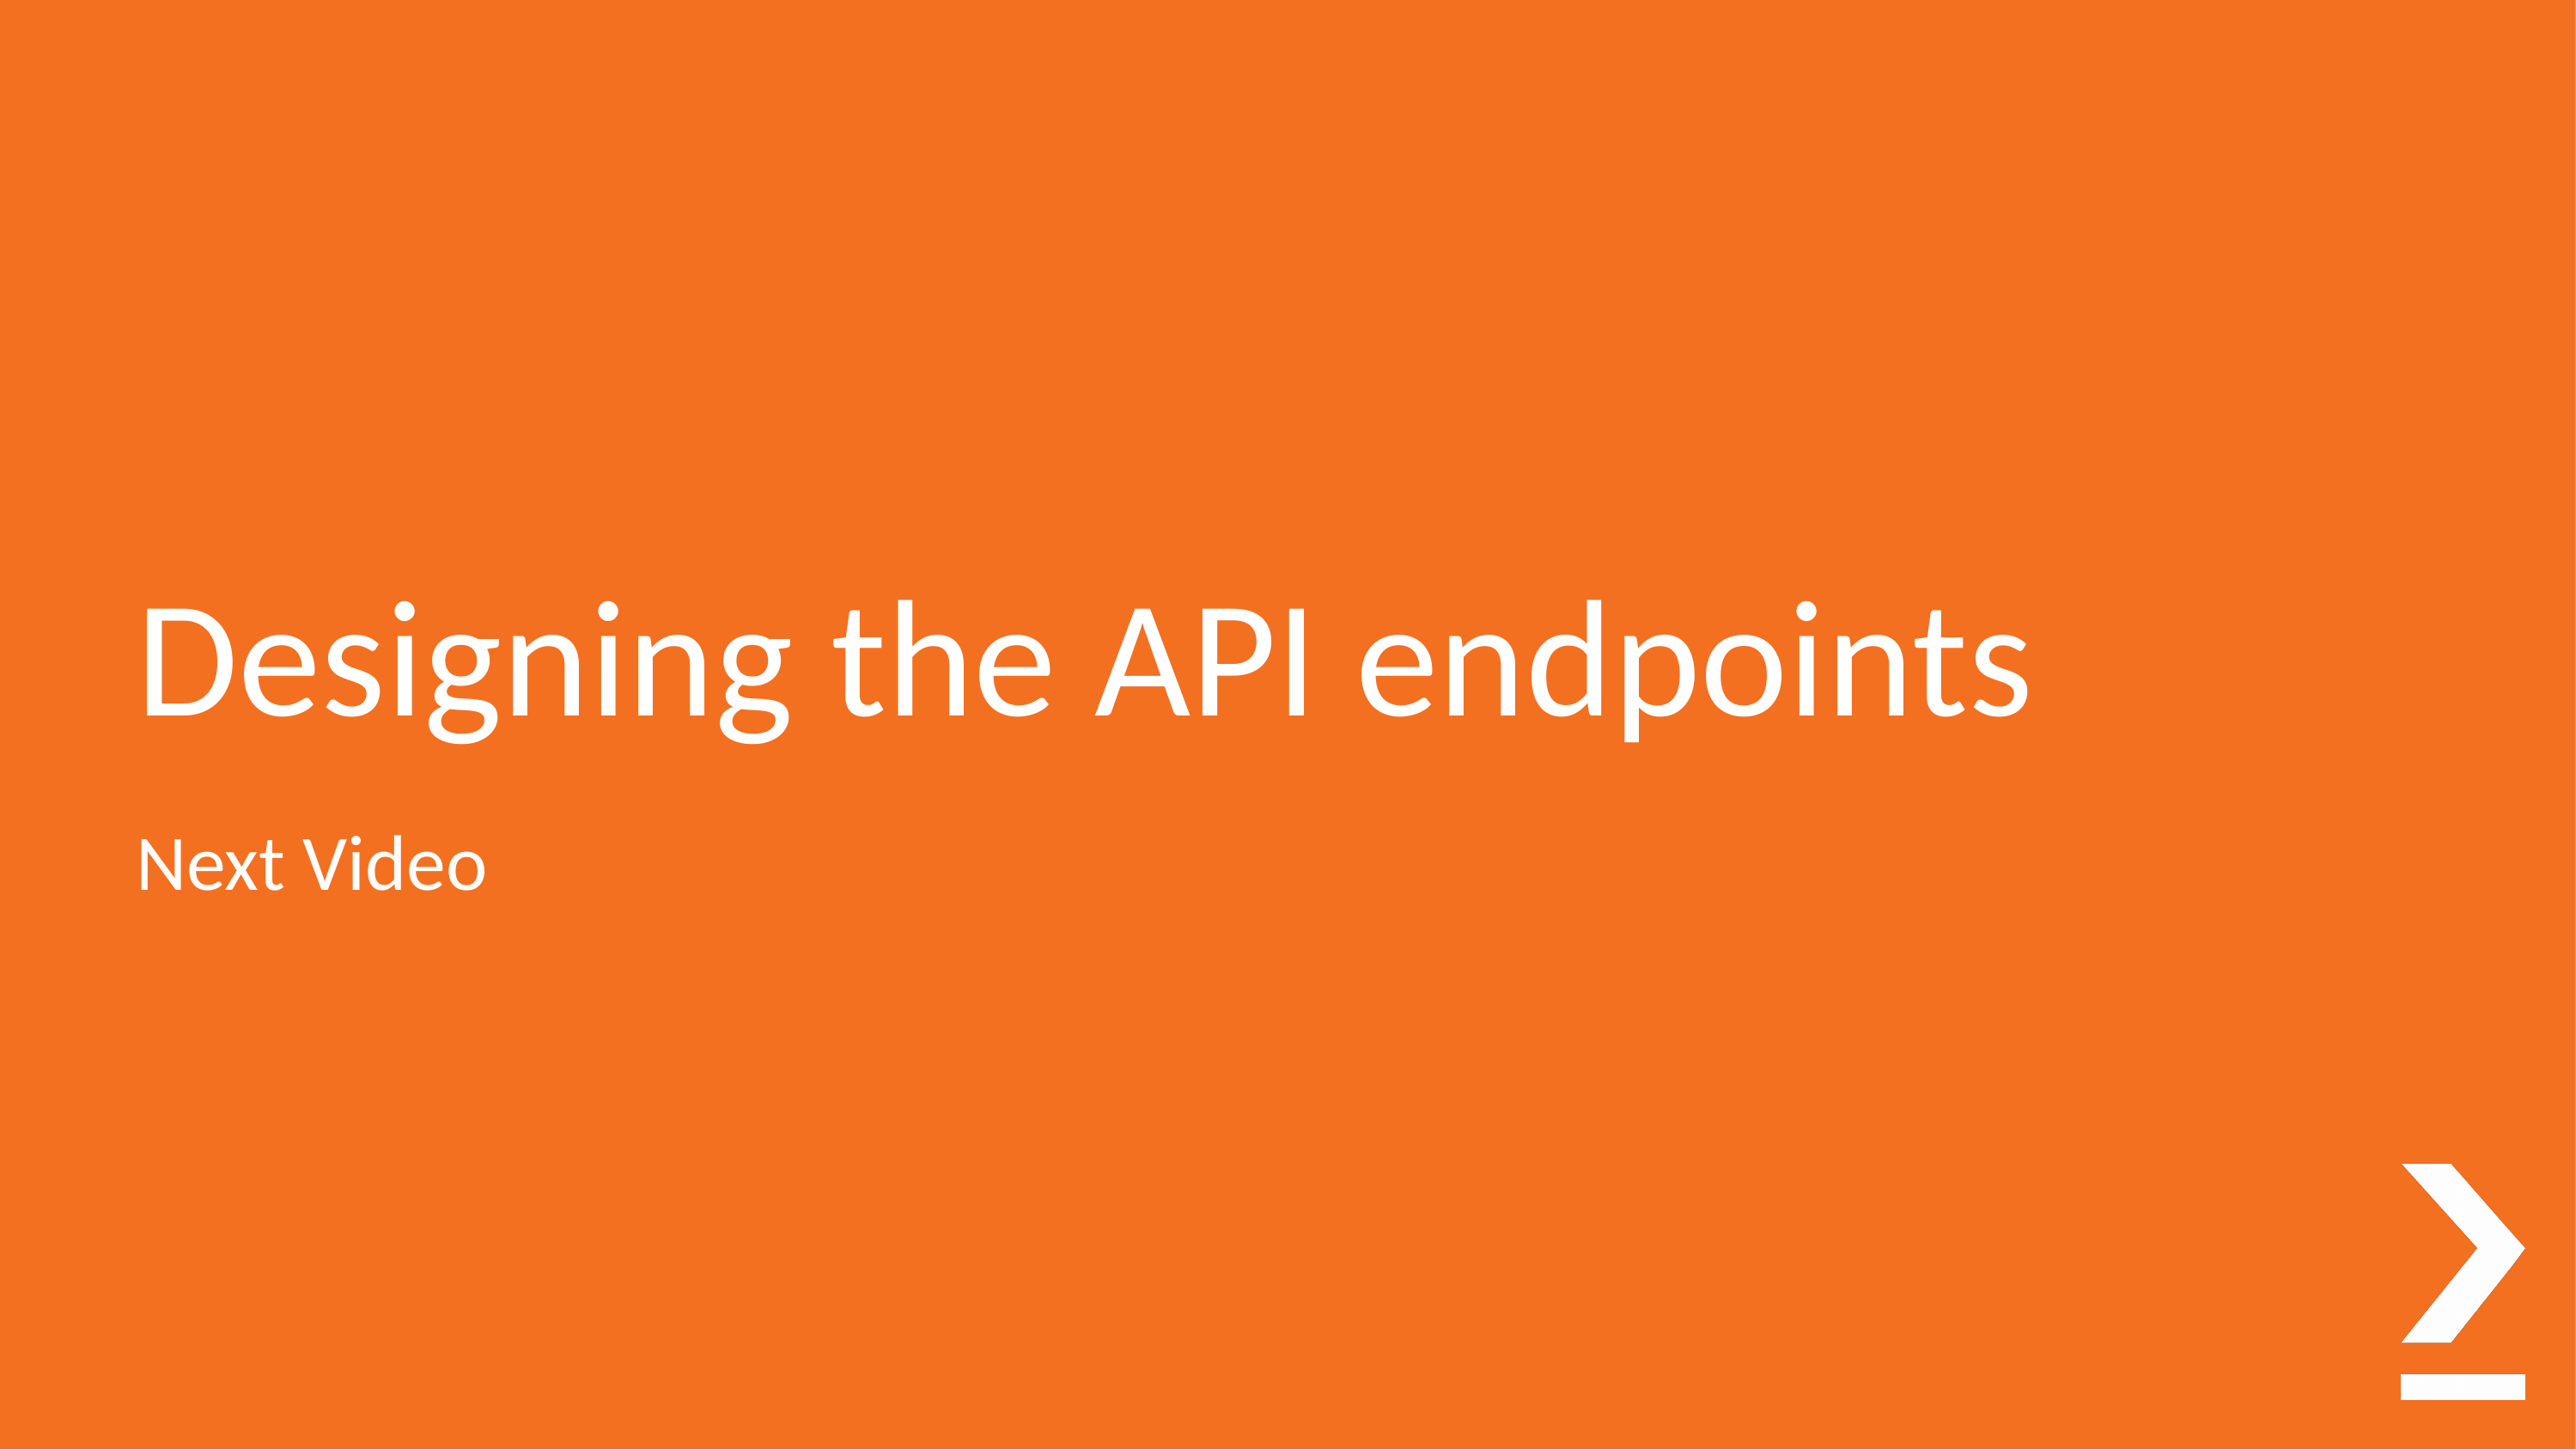

# Designing the API endpoints
Next Video